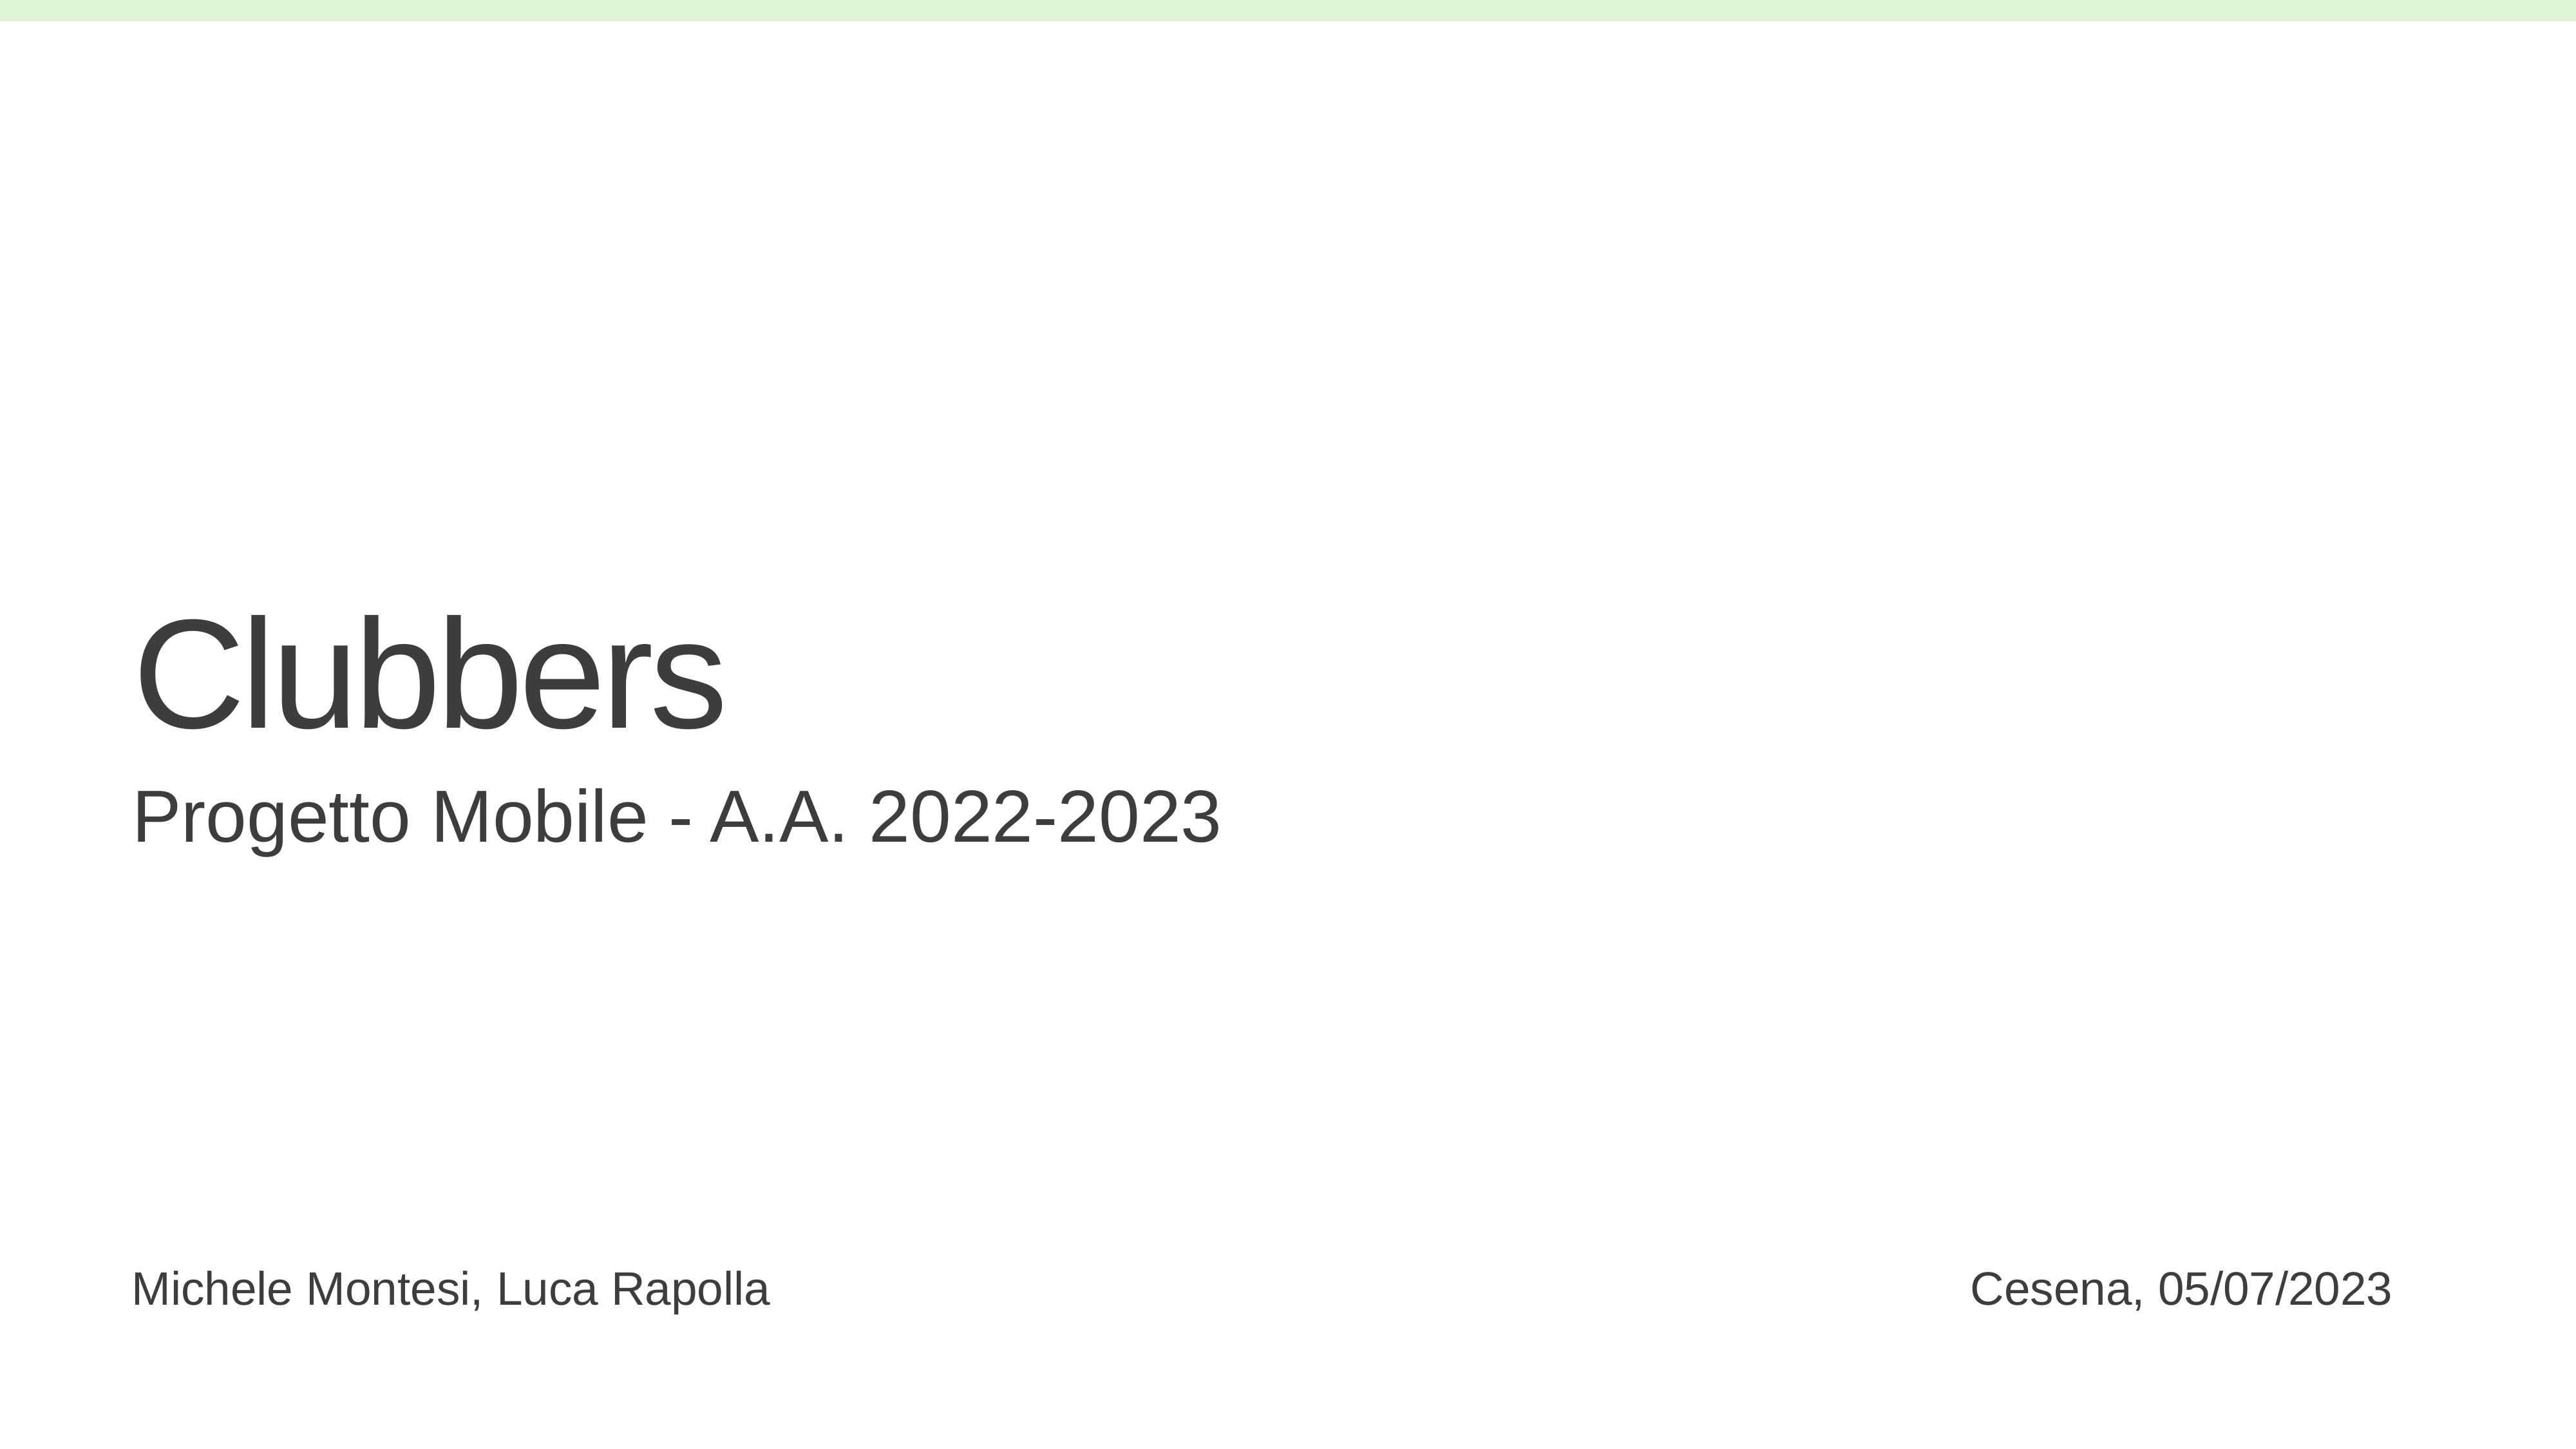

# Clubbers
Progetto Mobile - A.A. 2022-2023
Michele Montesi, Luca Rapolla
Cesena, 05/07/2023